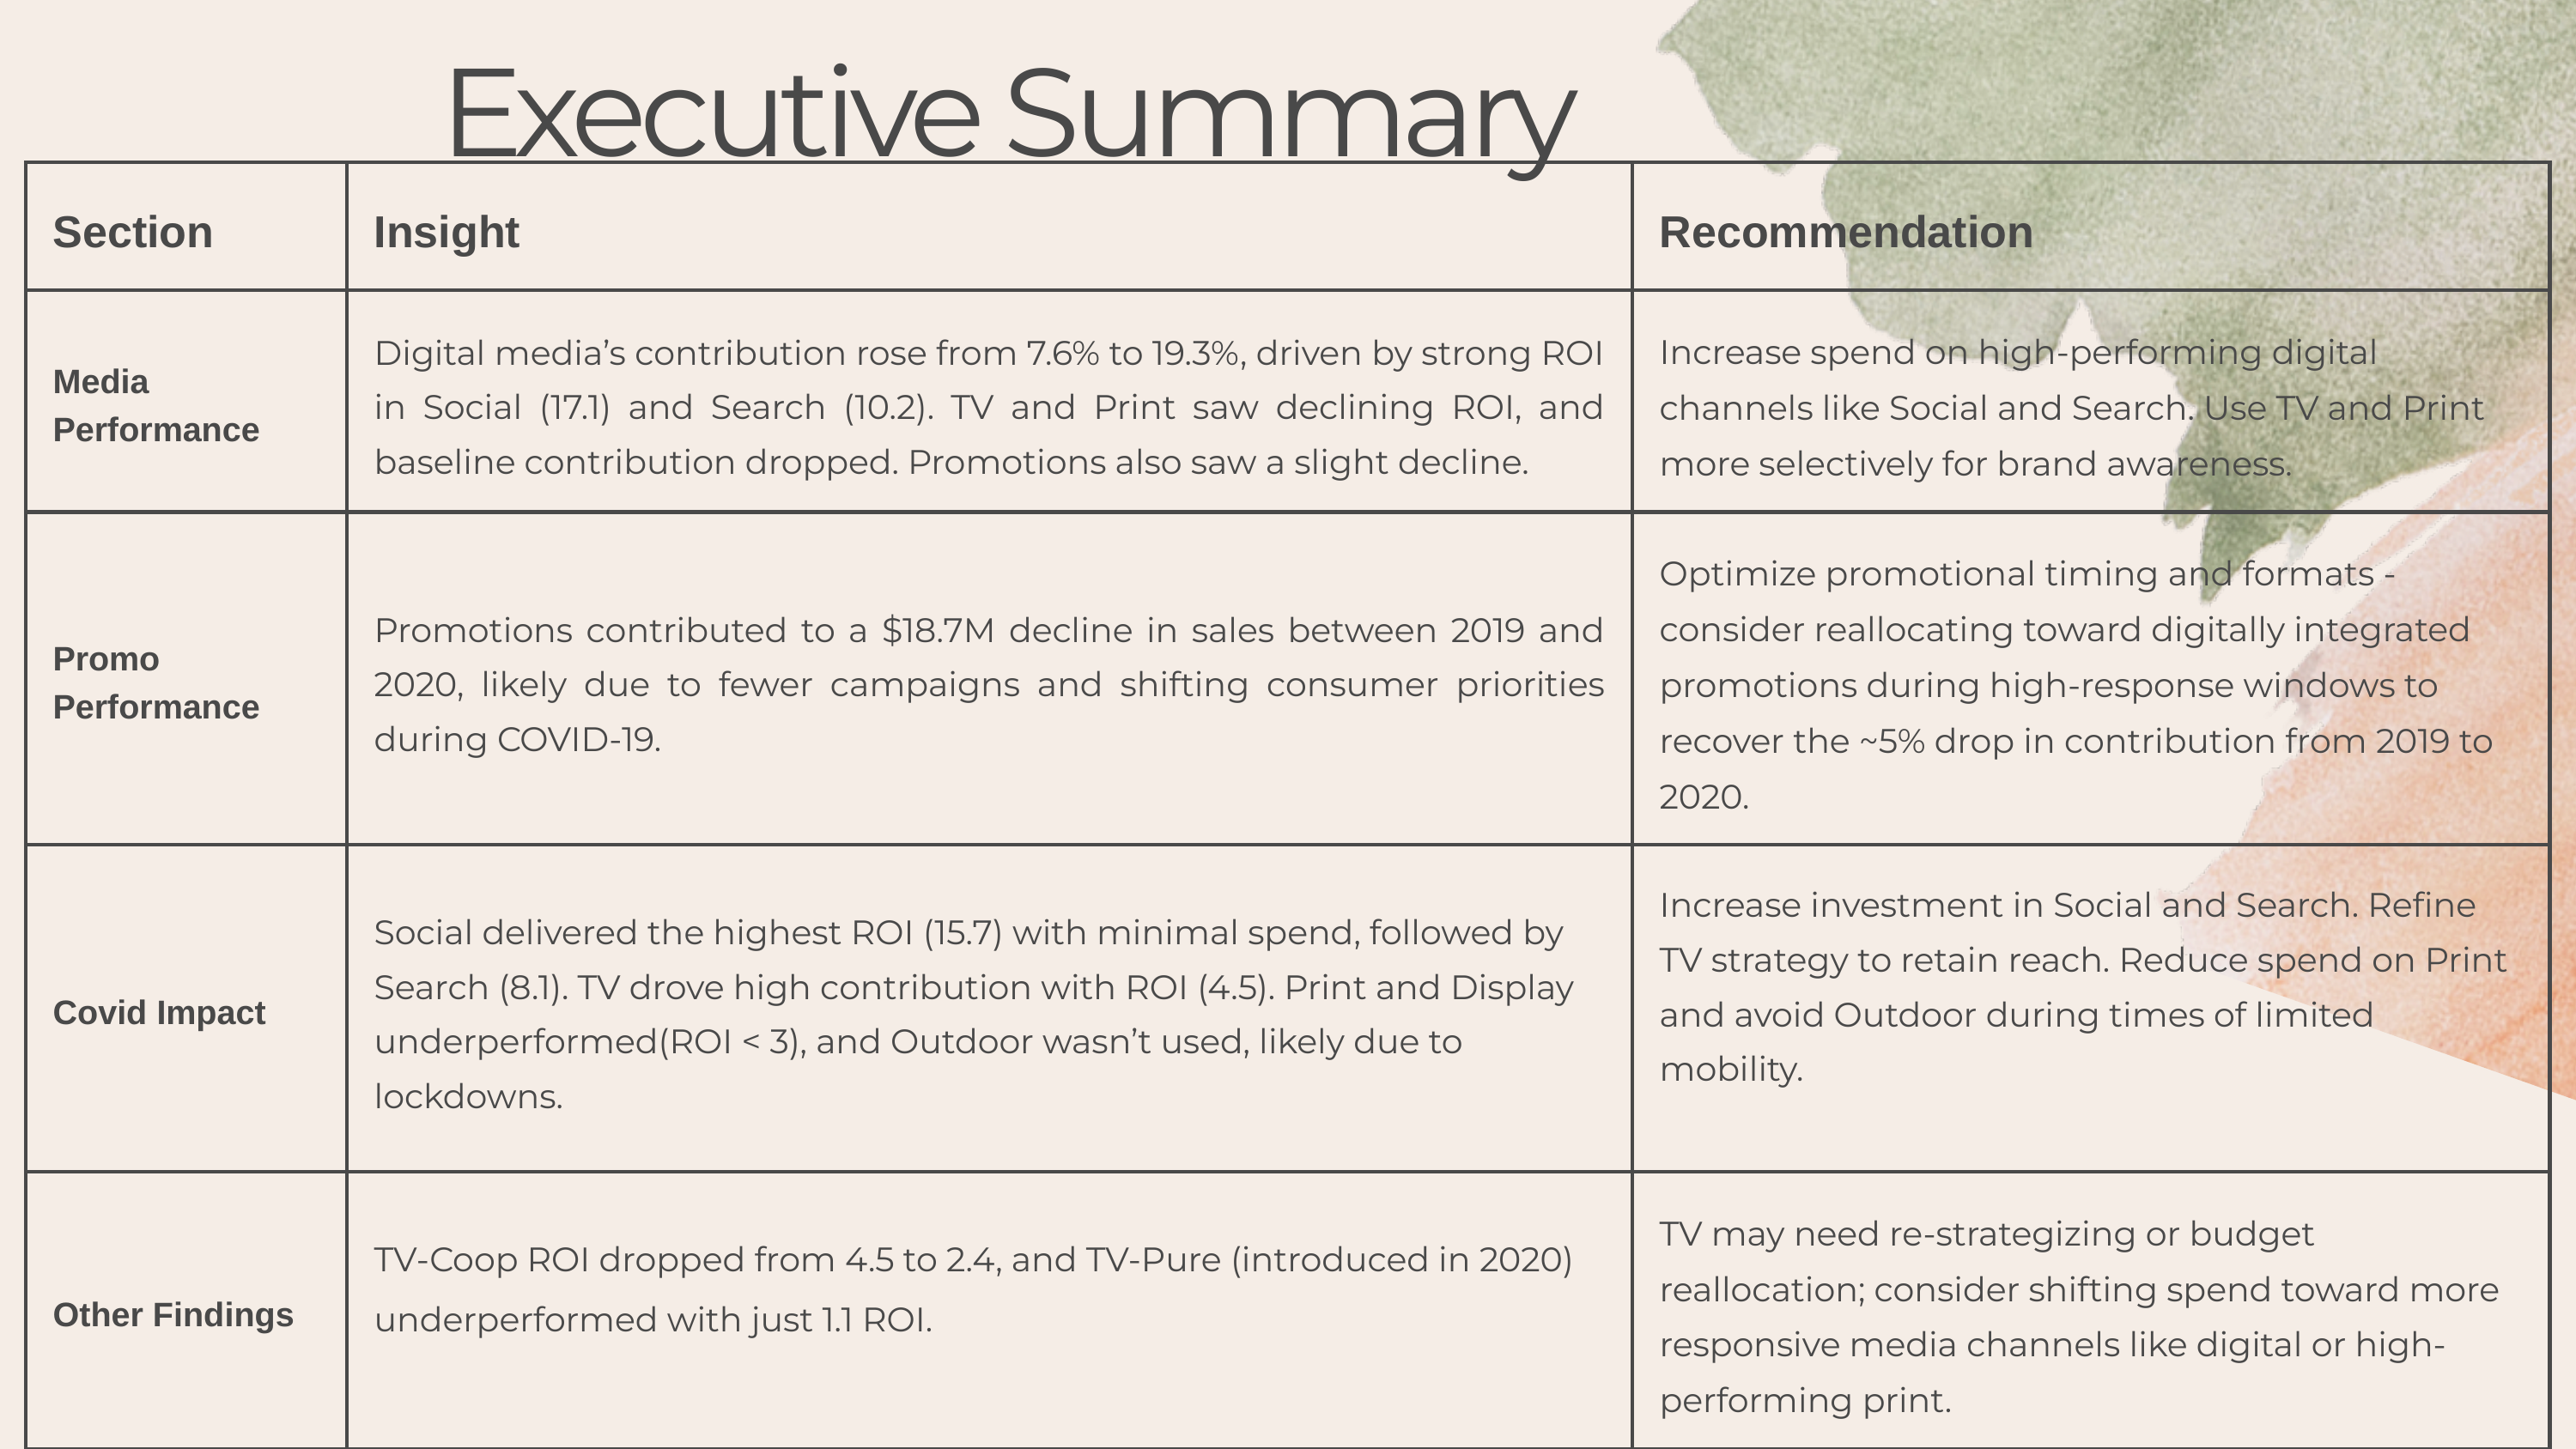

Executive Summary
| Section | Insight | Recommendation |
| --- | --- | --- |
| Media Performance | Digital media’s contribution rose from 7.6% to 19.3%, driven by strong ROI in Social (17.1) and Search (10.2). TV and Print saw declining ROI, and baseline contribution dropped. Promotions also saw a slight decline. | Increase spend on high-performing digital channels like Social and Search. Use TV and Print more selectively for brand awareness. |
| Promo Performance | Promotions contributed to a $18.7M decline in sales between 2019 and 2020, likely due to fewer campaigns and shifting consumer priorities during COVID-19. | Optimize promotional timing and formats - consider reallocating toward digitally integrated promotions during high-response windows to recover the ~5% drop in contribution from 2019 to 2020. |
| Covid Impact | Social delivered the highest ROI (15.7) with minimal spend, followed by Search (8.1). TV drove high contribution with ROI (4.5). Print and Display underperformed(ROI < 3), and Outdoor wasn’t used, likely due to lockdowns. | Increase investment in Social and Search. Refine TV strategy to retain reach. Reduce spend on Print and avoid Outdoor during times of limited mobility. |
| Other Findings | TV-Coop ROI dropped from 4.5 to 2.4, and TV-Pure (introduced in 2020) underperformed with just 1.1 ROI. | TV may need re-strategizing or budget reallocation; consider shifting spend toward more responsive media channels like digital or high-performing print. |